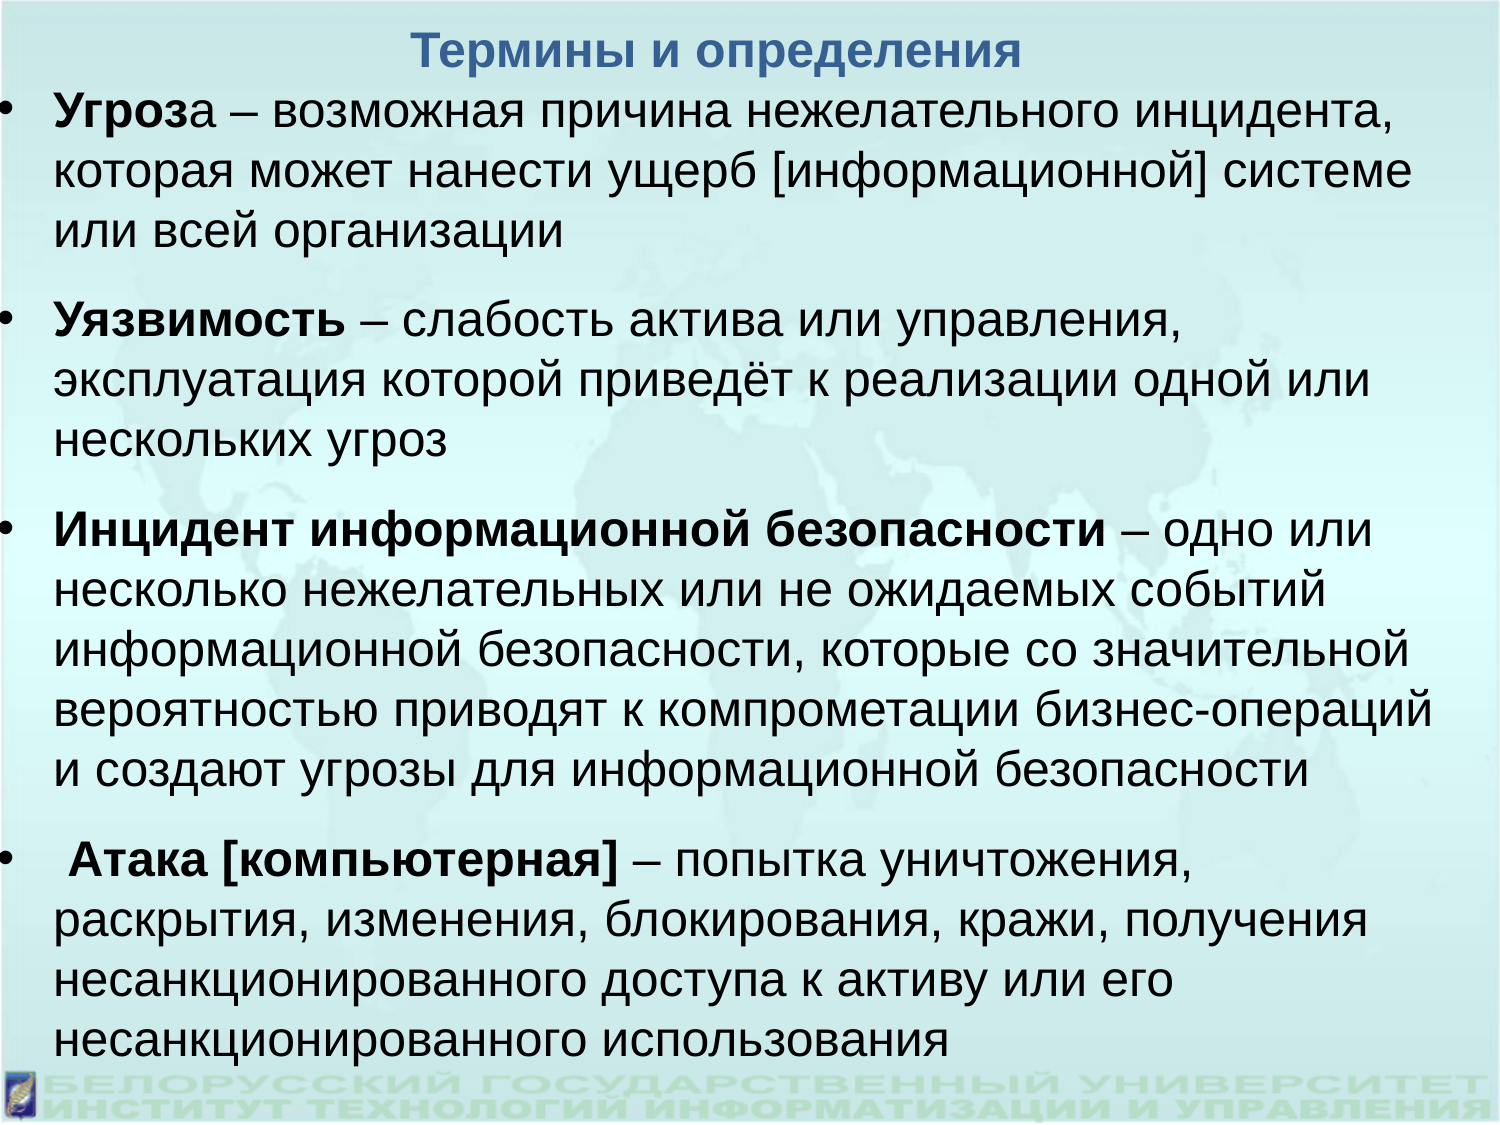

Термины и определения
Угроза – возможная причина нежелательного инцидента, которая может нанести ущерб [информационной] системе или всей организации

Уязвимость – слабость актива или управления, эксплуатация которой приведёт к реализации одной или нескольких угроз

Инцидент информационной безопасности – одно или несколько нежелательных или не ожидаемых событий информационной безопасности, которые со значительной вероятностью приводят к компрометации бизнес-операций и создают угрозы для информационной безопасности

 Атака [компьютерная] – попытка уничтожения, раскрытия, изменения, блокирования, кражи, получения несанкционированного доступа к активу или его несанкционированного использования